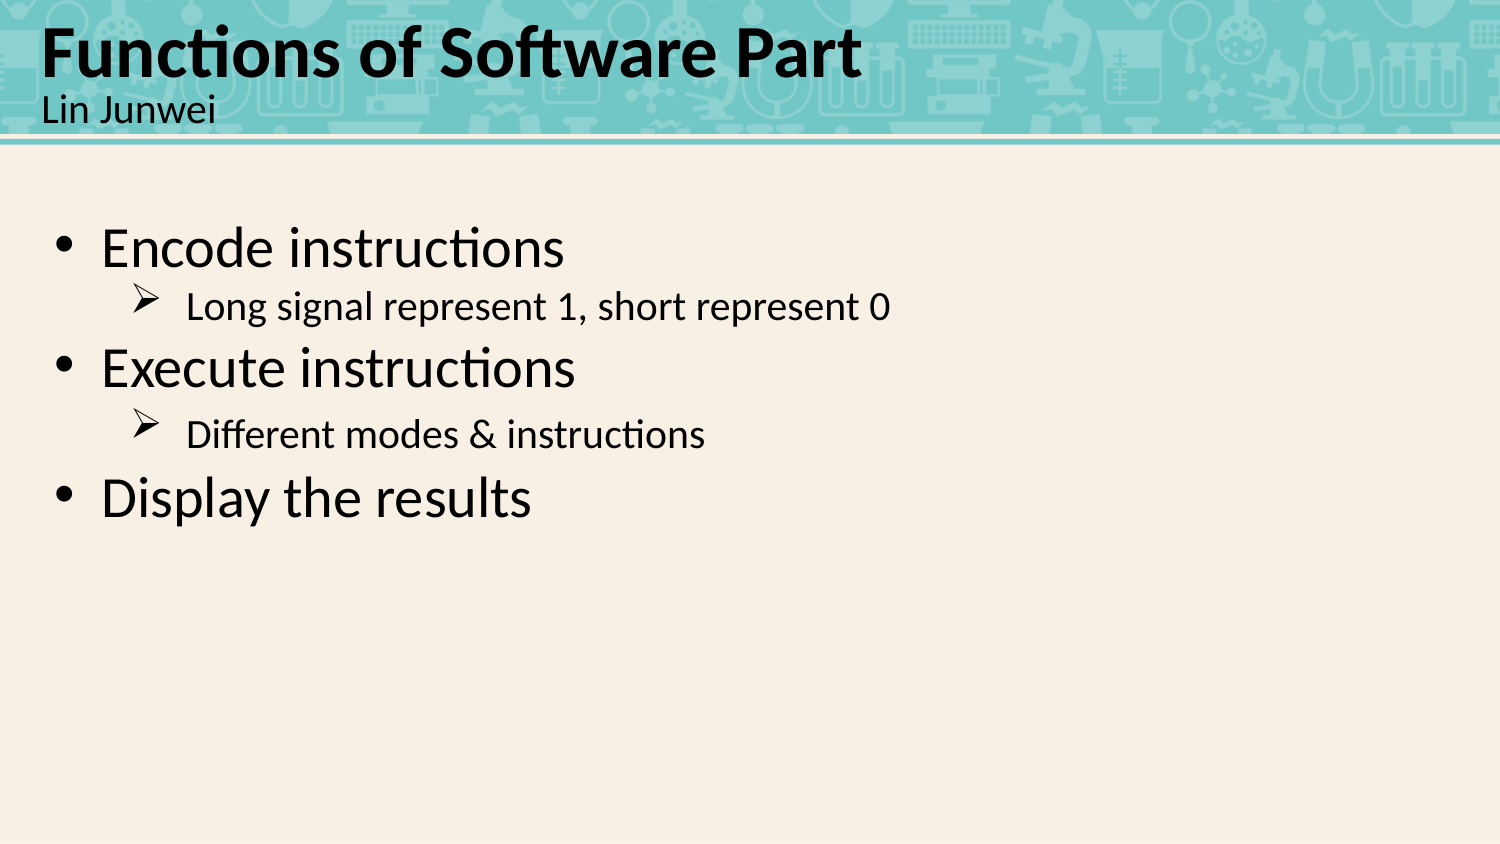

Functions of Software Part
Lin Junwei
Encode instructions
Long signal represent 1, short represent 0
Execute instructions
Different modes & instructions
Display the results